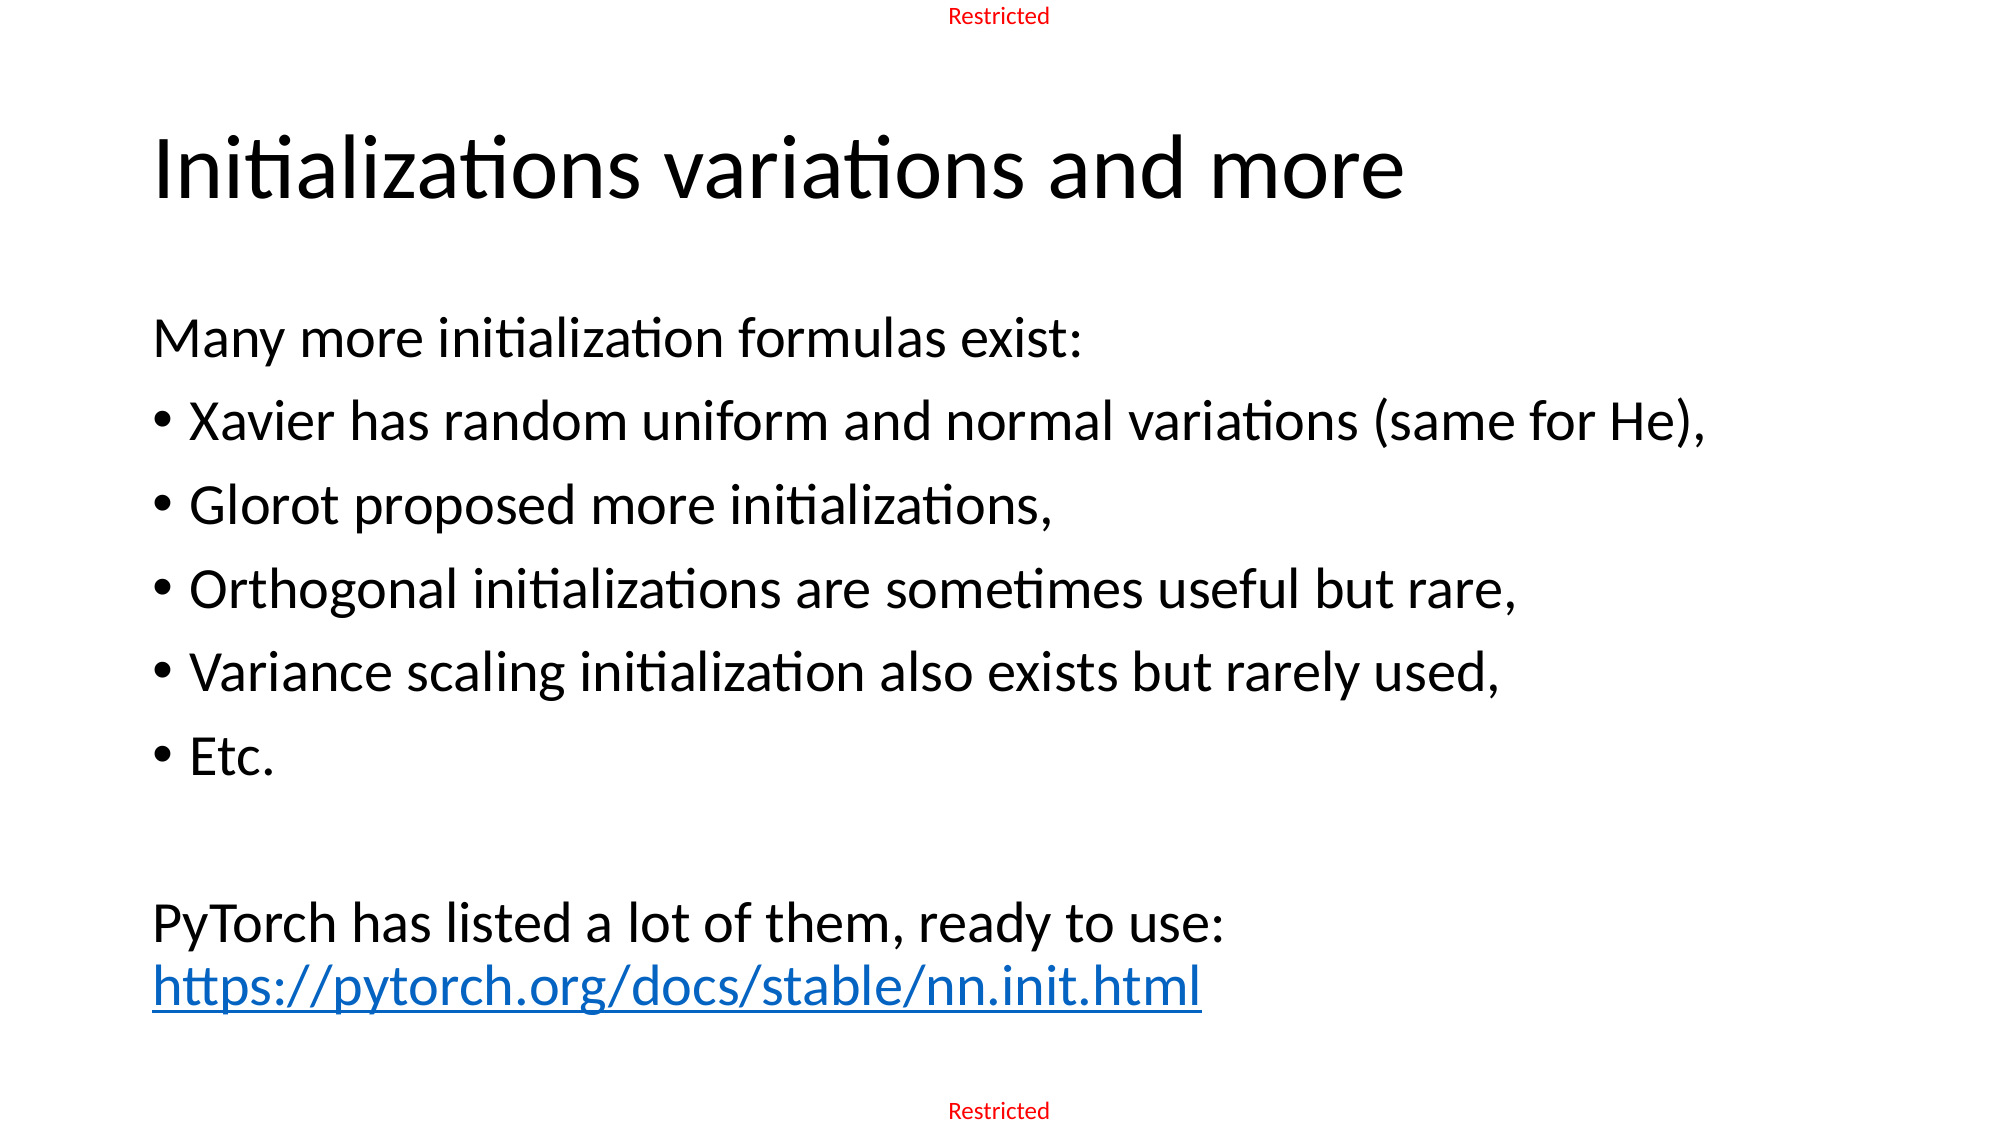

# Initializations variations and more
Many more initialization formulas exist:
Xavier has random uniform and normal variations (same for He),
Glorot proposed more initializations,
Orthogonal initializations are sometimes useful but rare,
Variance scaling initialization also exists but rarely used,
Etc.

PyTorch has listed a lot of them, ready to use: https://pytorch.org/docs/stable/nn.init.html